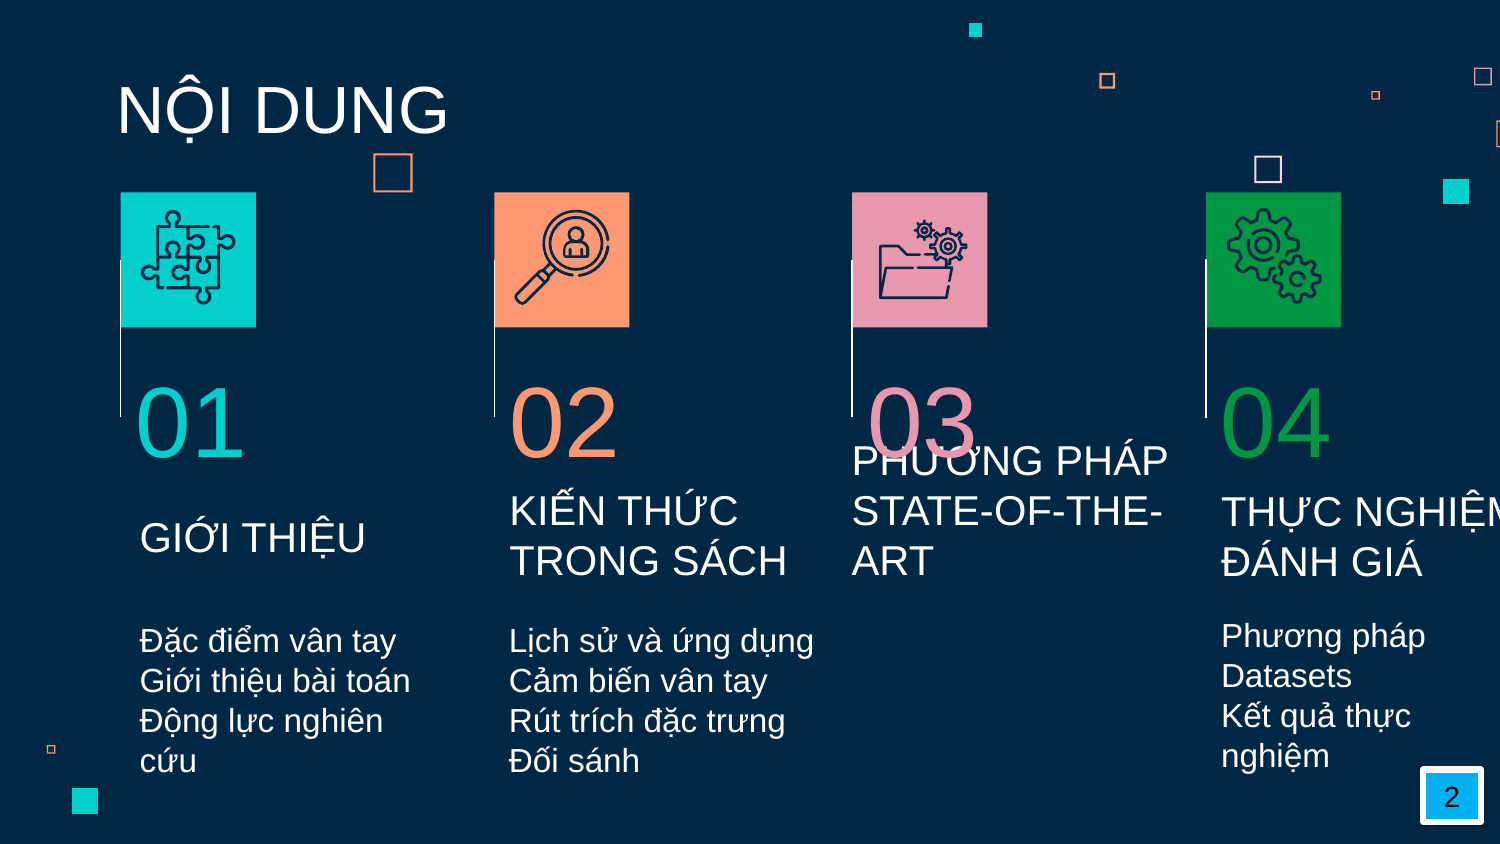

NỘI DUNG

01
02
03
04
PHƯƠNG PHÁP
STATE-OF-THE-ART
KIẾN THỨC TRONG SÁCH
THỰC NGHIỆM,
ĐÁNH GIÁ
# GIỚI THIỆU
Phương pháp
Datasets
Kết quả thực nghiệm
Lịch sử và ứng dụng
Cảm biến vân tay
Rút trích đặc trưng
Đối sánh
Đặc điểm vân tay
Giới thiệu bài toán
Động lực nghiên cứu
2